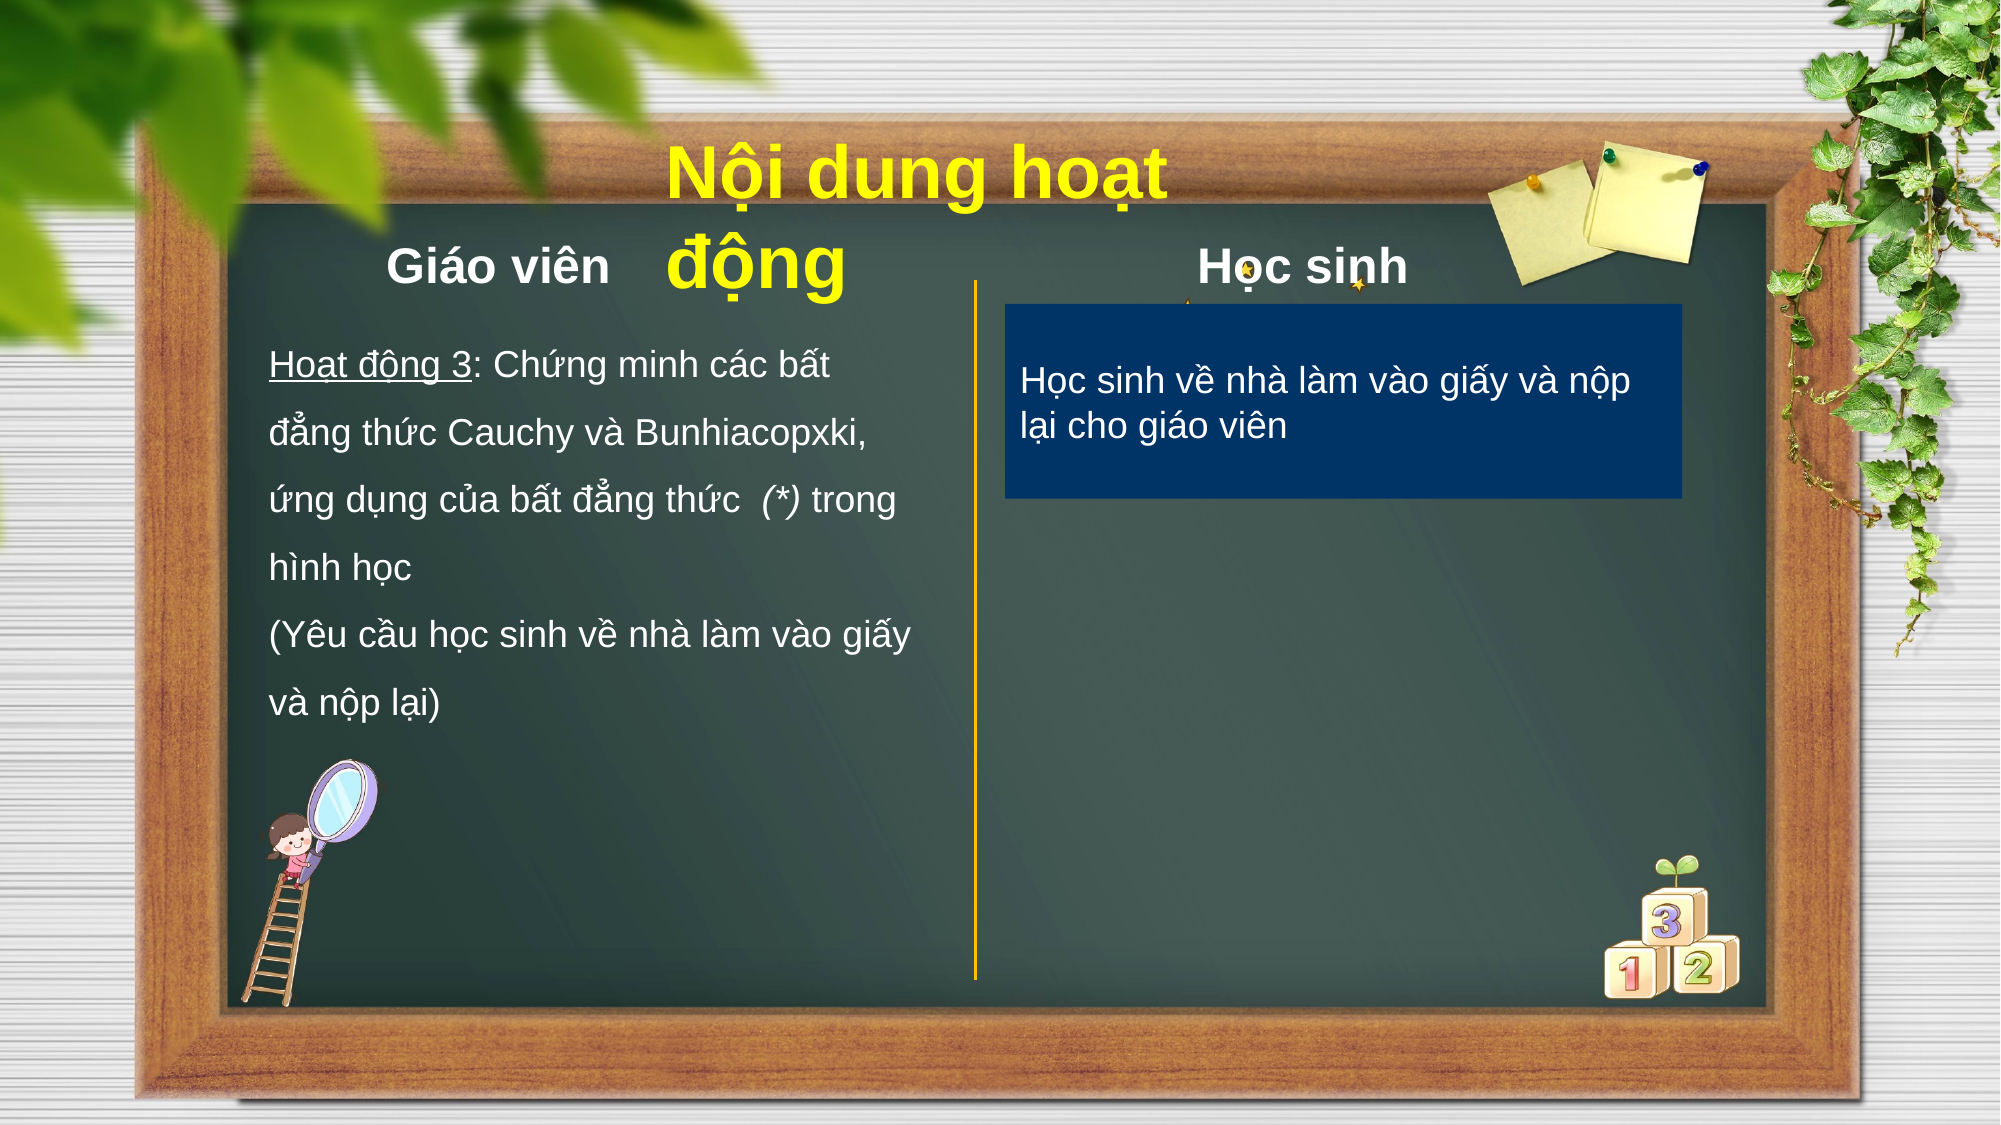

Nội dung hoạt động
Giáo viên

Học sinh

Học sinh về nhà làm vào giấy và nộp lại cho giáo viên

Hoạt động 3: Chứng minh các bất đẳng thức Cauchy và Bunhiacopxki, ứng dụng của bất đẳng thức  (*) trong hình học
(Yêu cầu học sinh về nhà làm vào giấy và nộp lại)